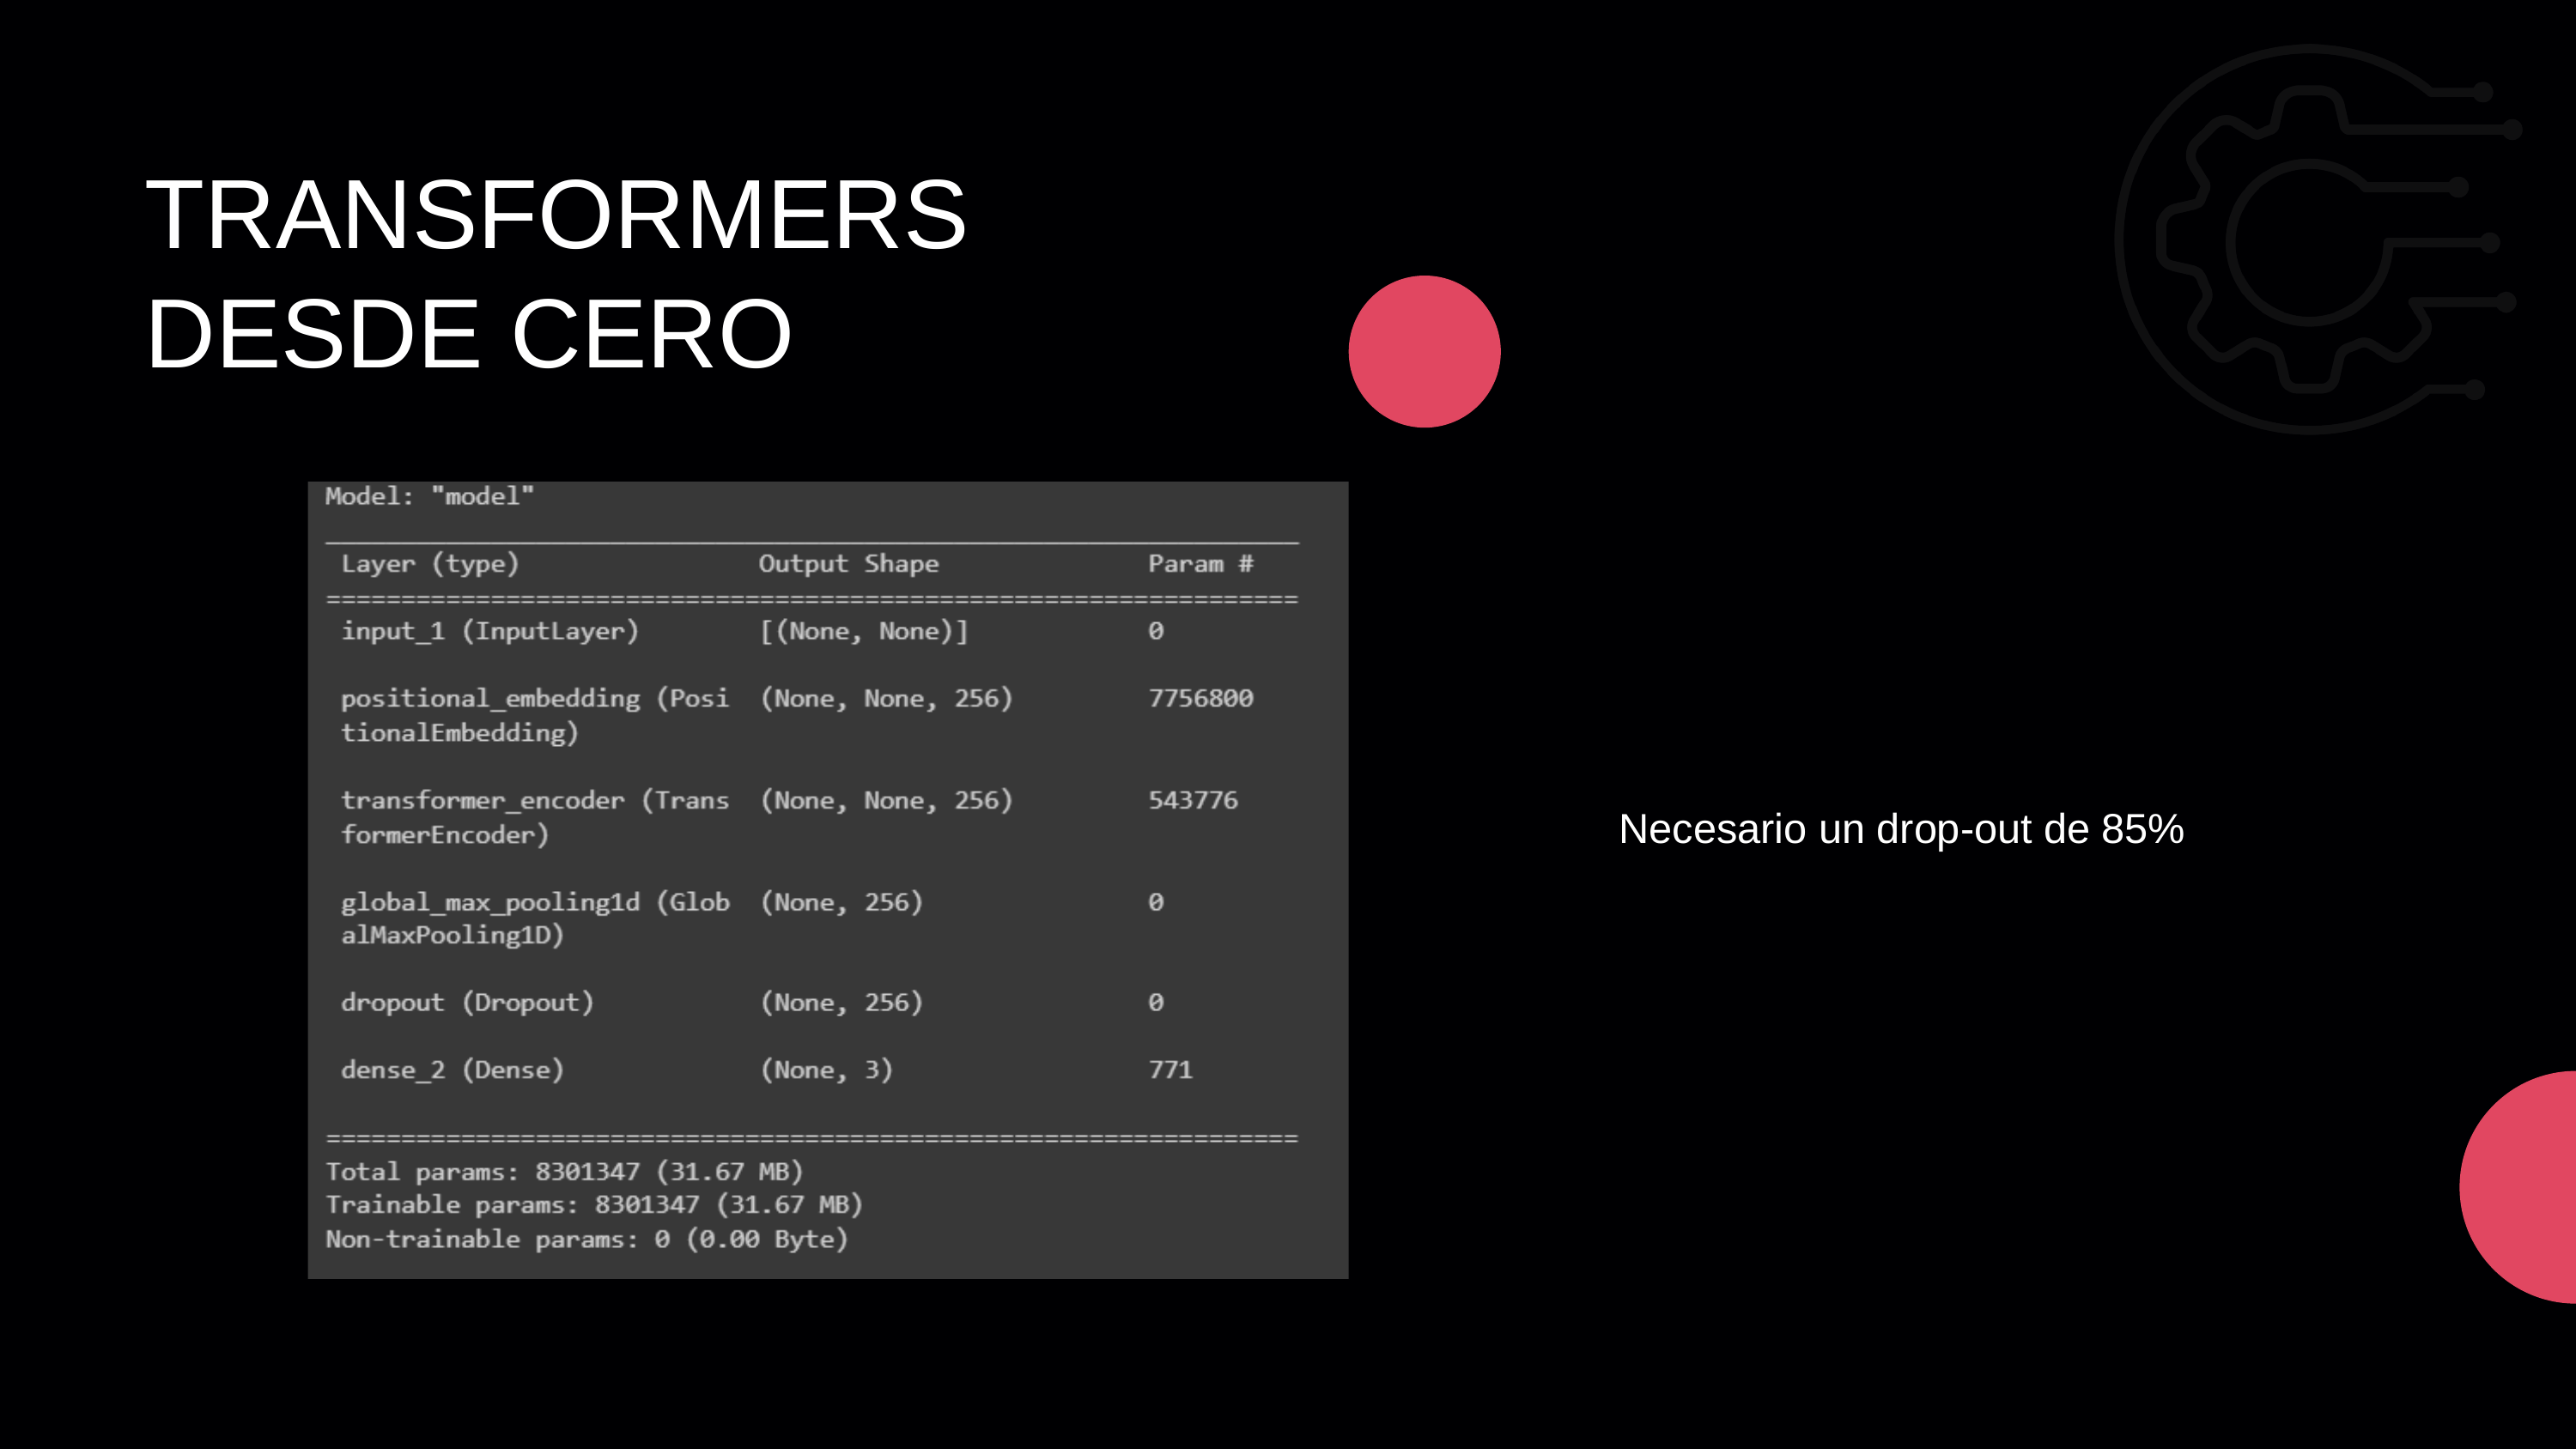

TRANSFORMERS DESDE CERO

Necesario un drop-out de 85%